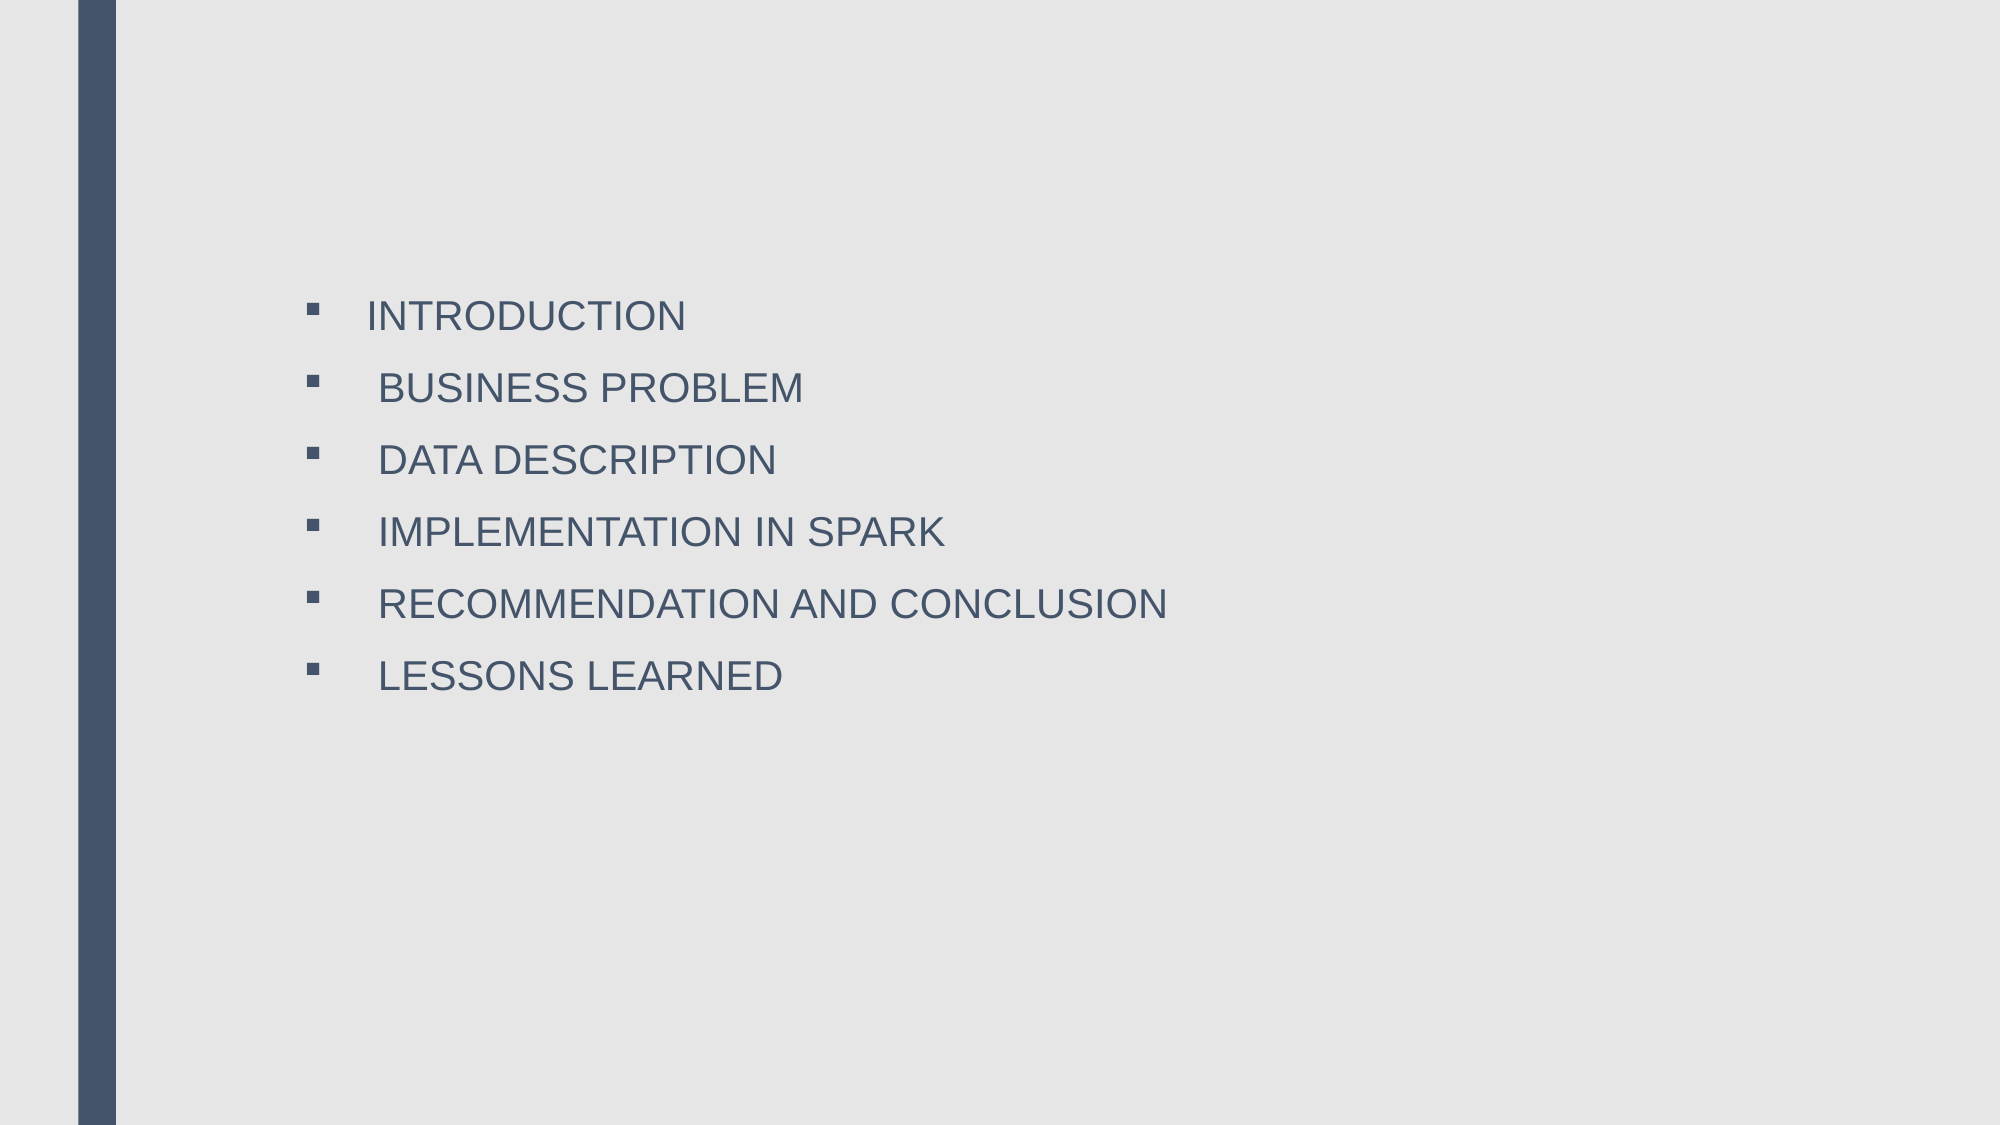

INTRODUCTION
 BUSINESS PROBLEM
 DATA DESCRIPTION
 IMPLEMENTATION IN SPARK
 RECOMMENDATION AND CONCLUSION
 LESSONS LEARNED